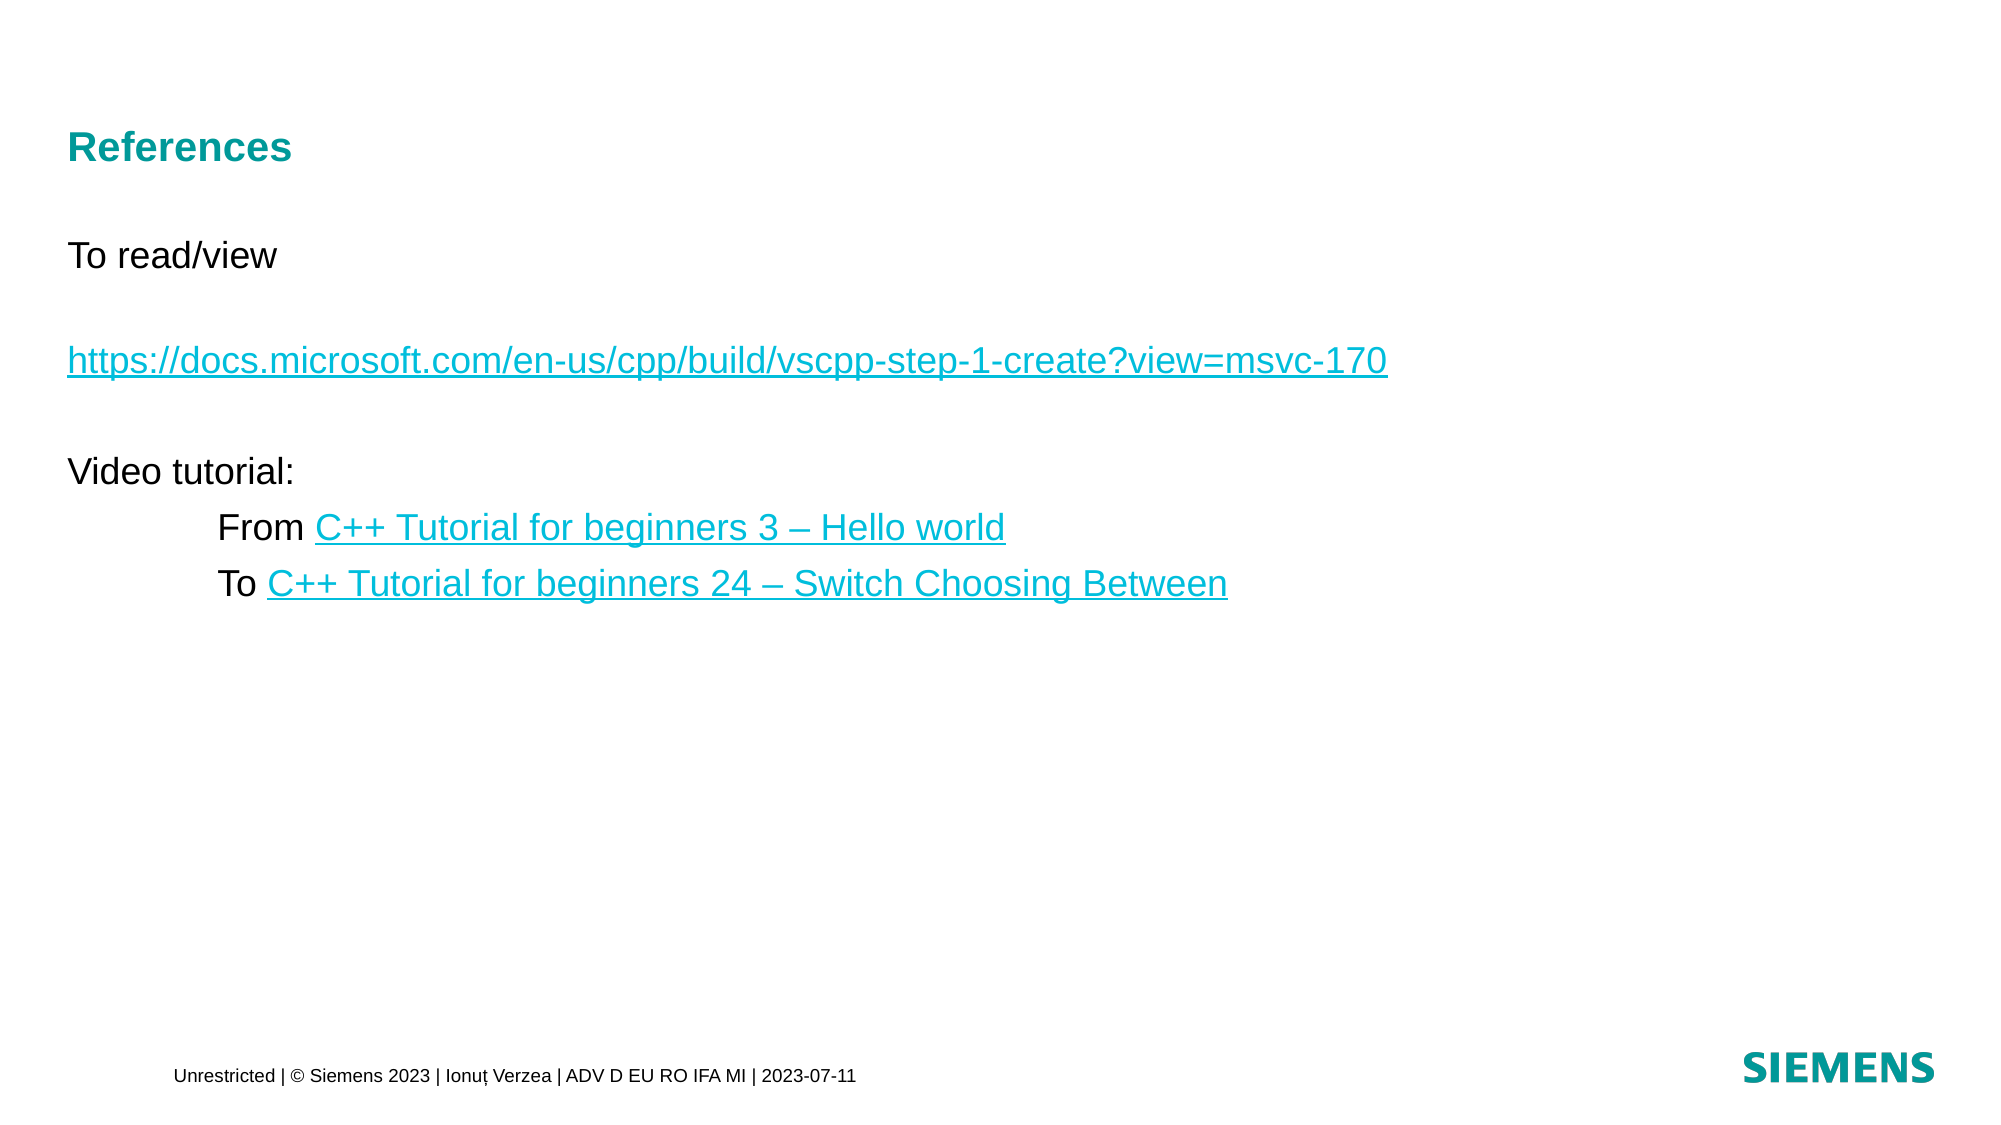

# References
To read/view
	https://docs.microsoft.com/en-us/cpp/build/vscpp-step-1-create?view=msvc-170

Video tutorial:
	From C++ Tutorial for beginners 3 – Hello world
	To C++ Tutorial for beginners 24 – Switch Choosing Between

Unrestricted | © Siemens 2023 | Ionuț Verzea | ADV D EU RO IFA MI | 2023-07-11